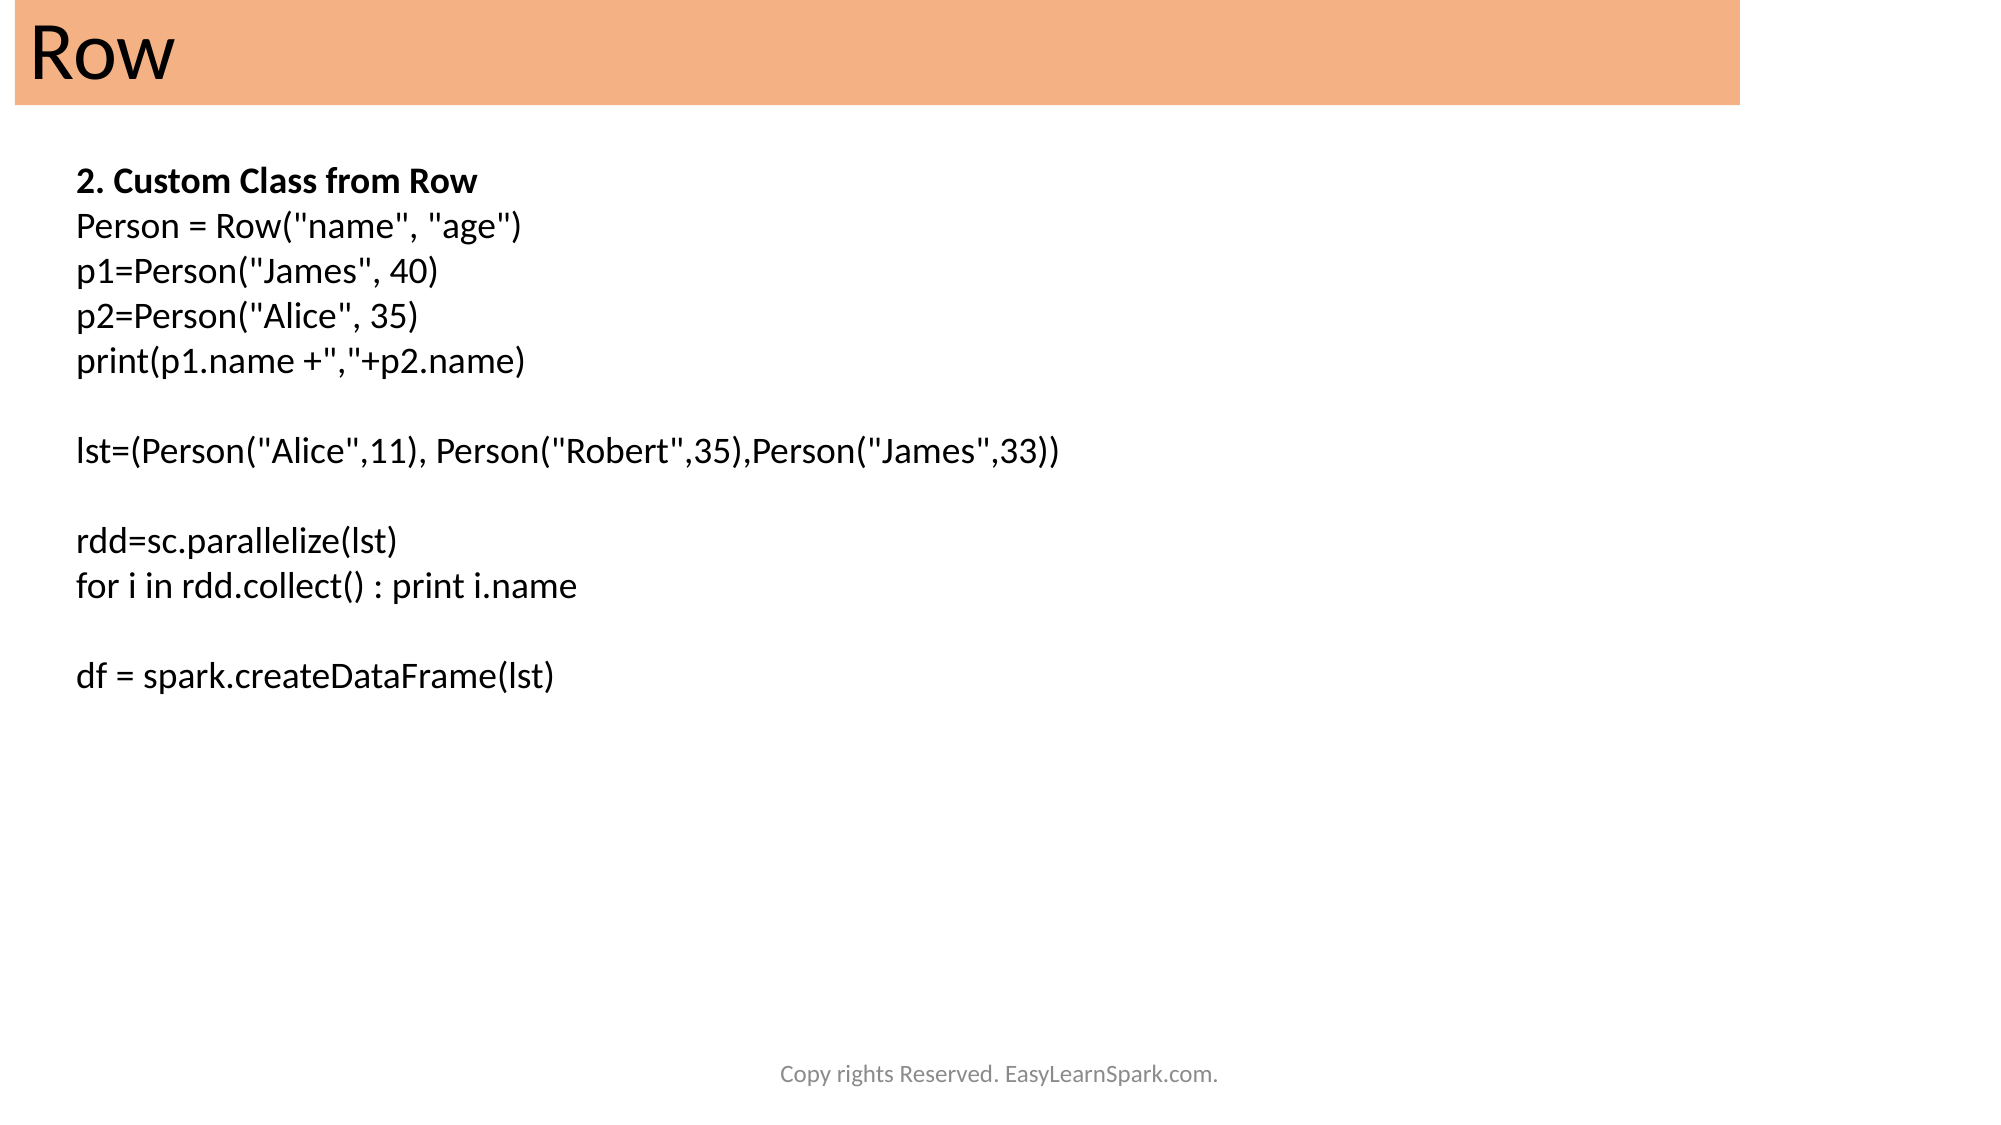

# Row
2. Custom Class from Row
Person = Row("name", "age")
p1=Person("James", 40)
p2=Person("Alice", 35)
print(p1.name +","+p2.name)

lst=(Person("Alice",11), Person("Robert",35),Person("James",33))

rdd=sc.parallelize(lst)
for i in rdd.collect() : print i.name

df = spark.createDataFrame(lst)

Copy rights Reserved. EasyLearnSpark.com.